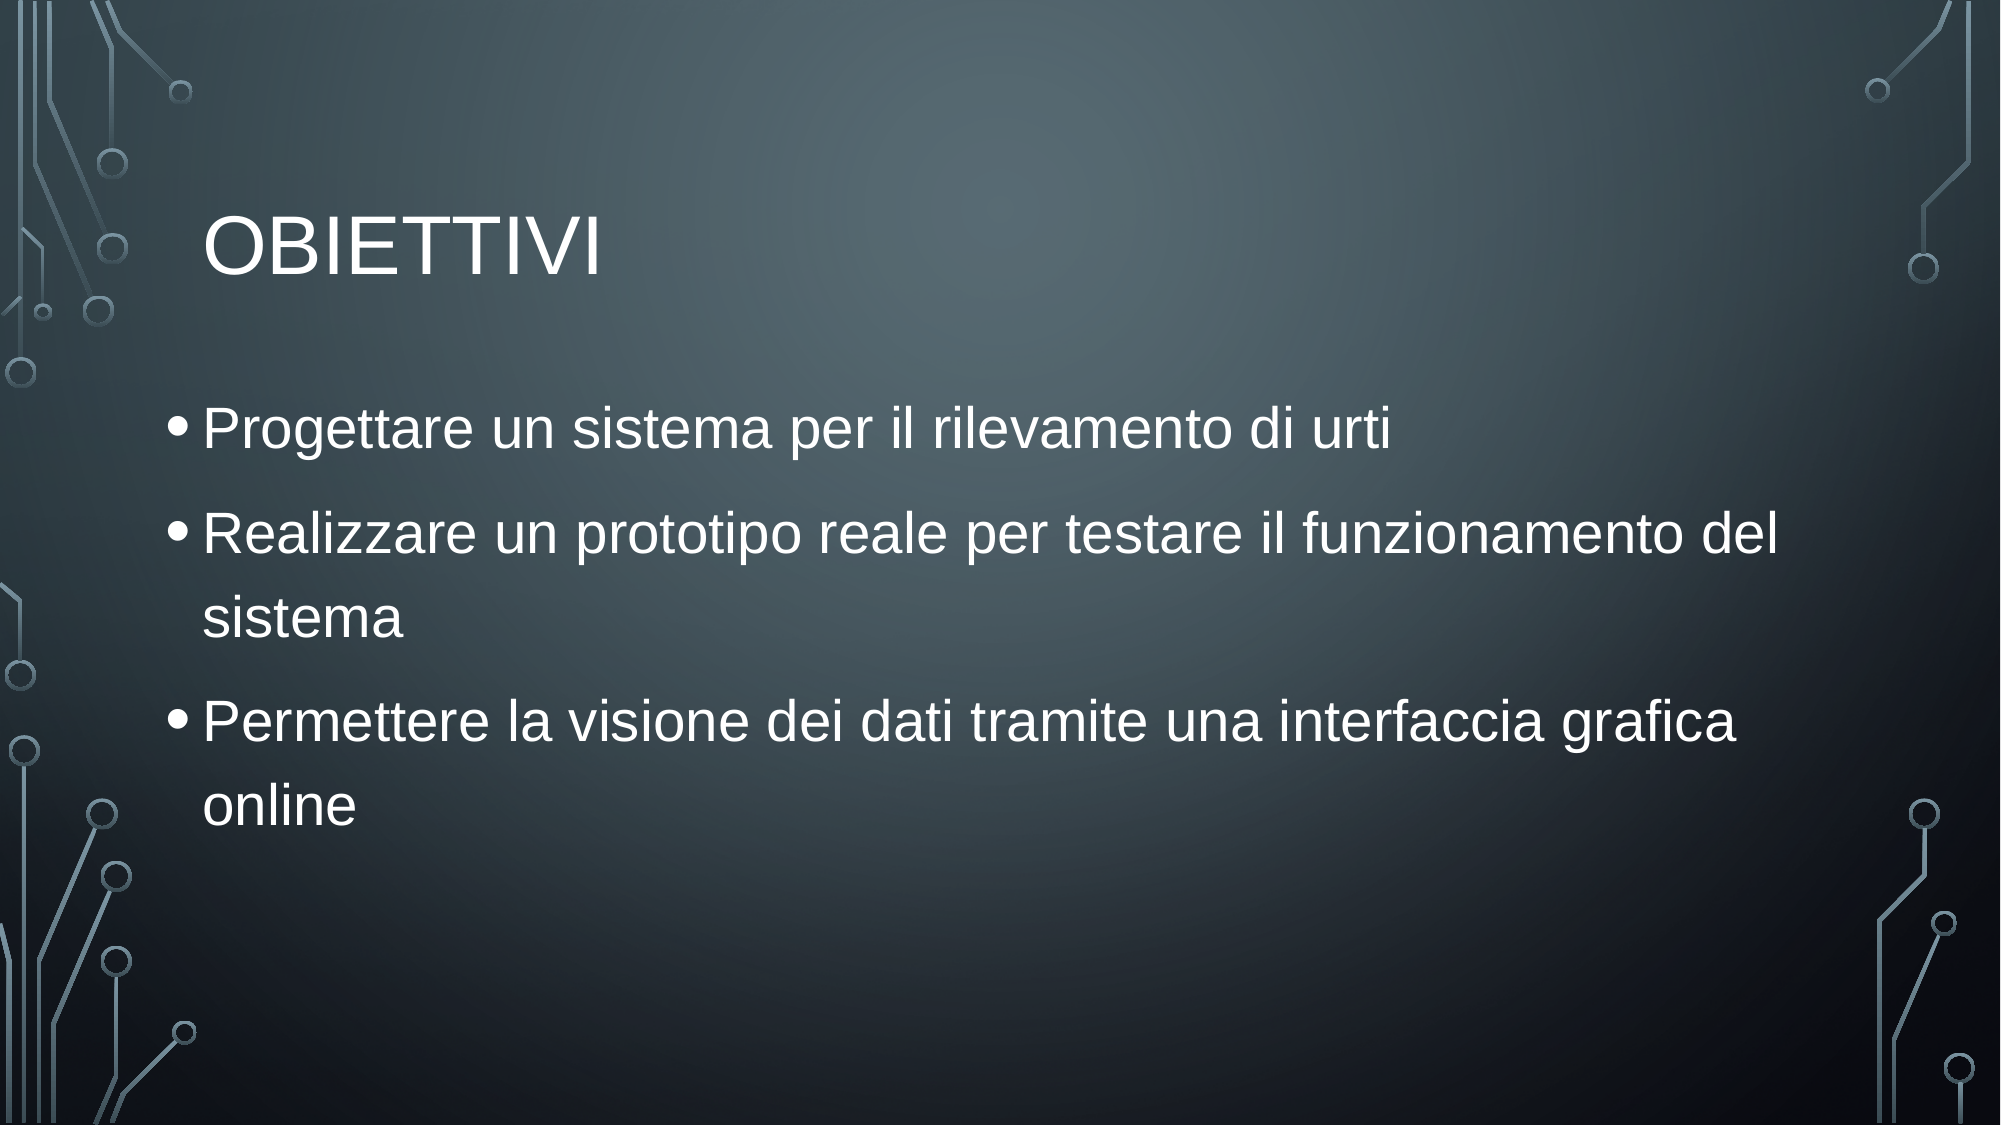

# obiettivi
Progettare un sistema per il rilevamento di urti
Realizzare un prototipo reale per testare il funzionamento del sistema
Permettere la visione dei dati tramite una interfaccia grafica online